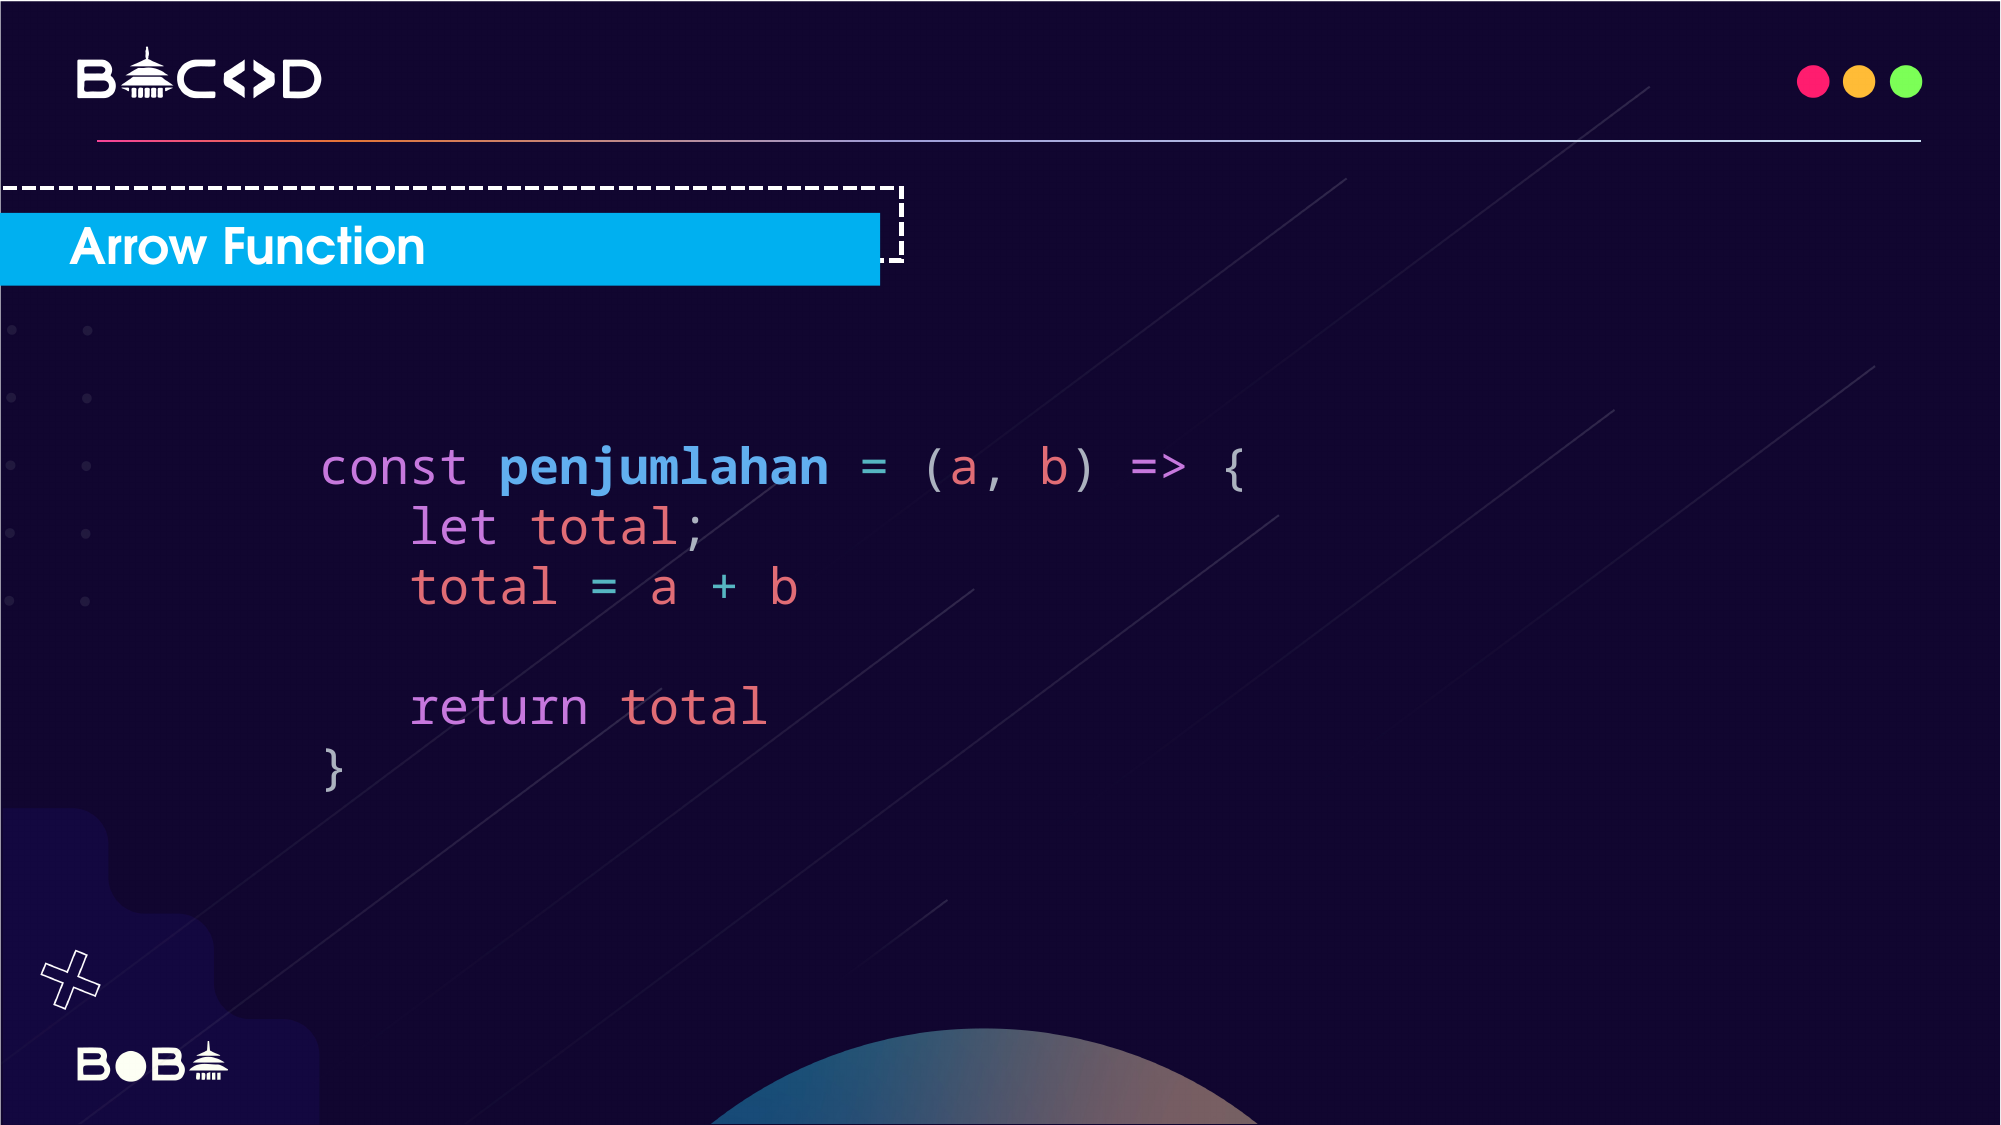

Arrow Function
const penjumlahan = (a, b) => {
   let total;
   total = a + b
   return total
}